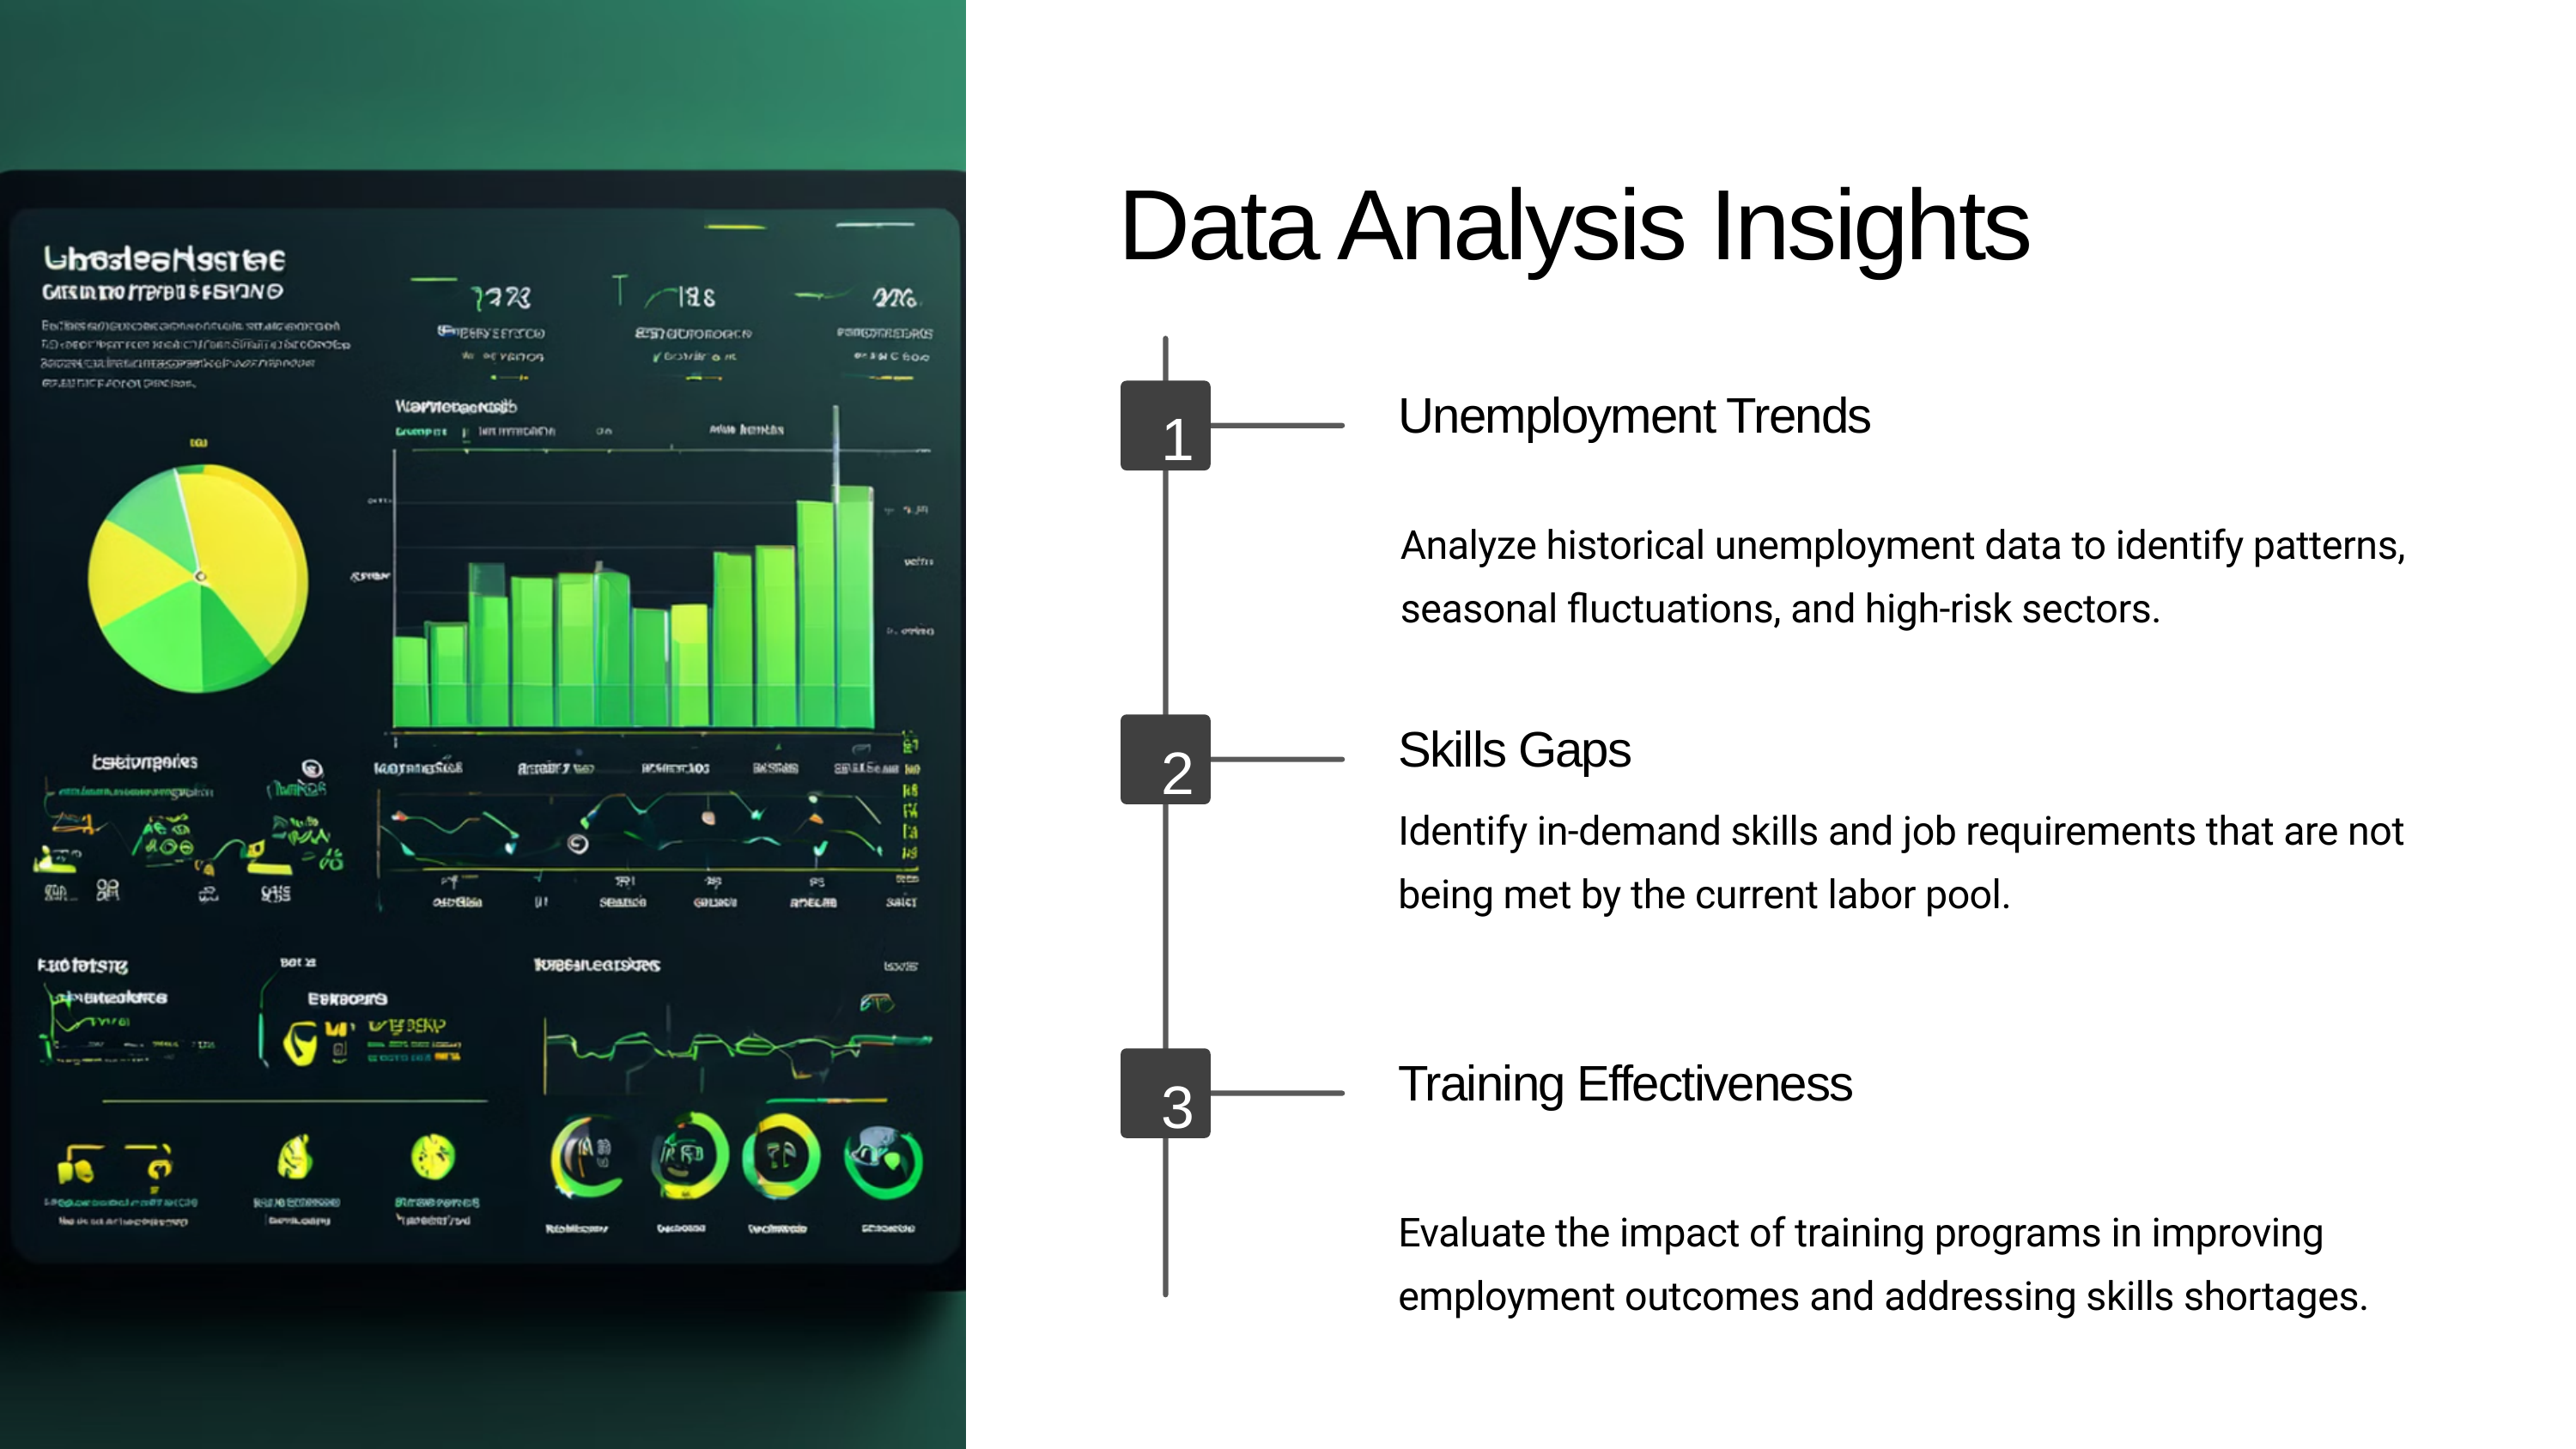

Data Analysis Insights

Unemployment Trends
1

Analyze historical unemployment data to identify patterns, seasonal fluctuations, and high-risk sectors.

Skills Gaps
2

Identify in-demand skills and job requirements that are not being met by the current labor pool.

Training Effectiveness
3

Evaluate the impact of training programs in improving employment outcomes and addressing skills shortages.